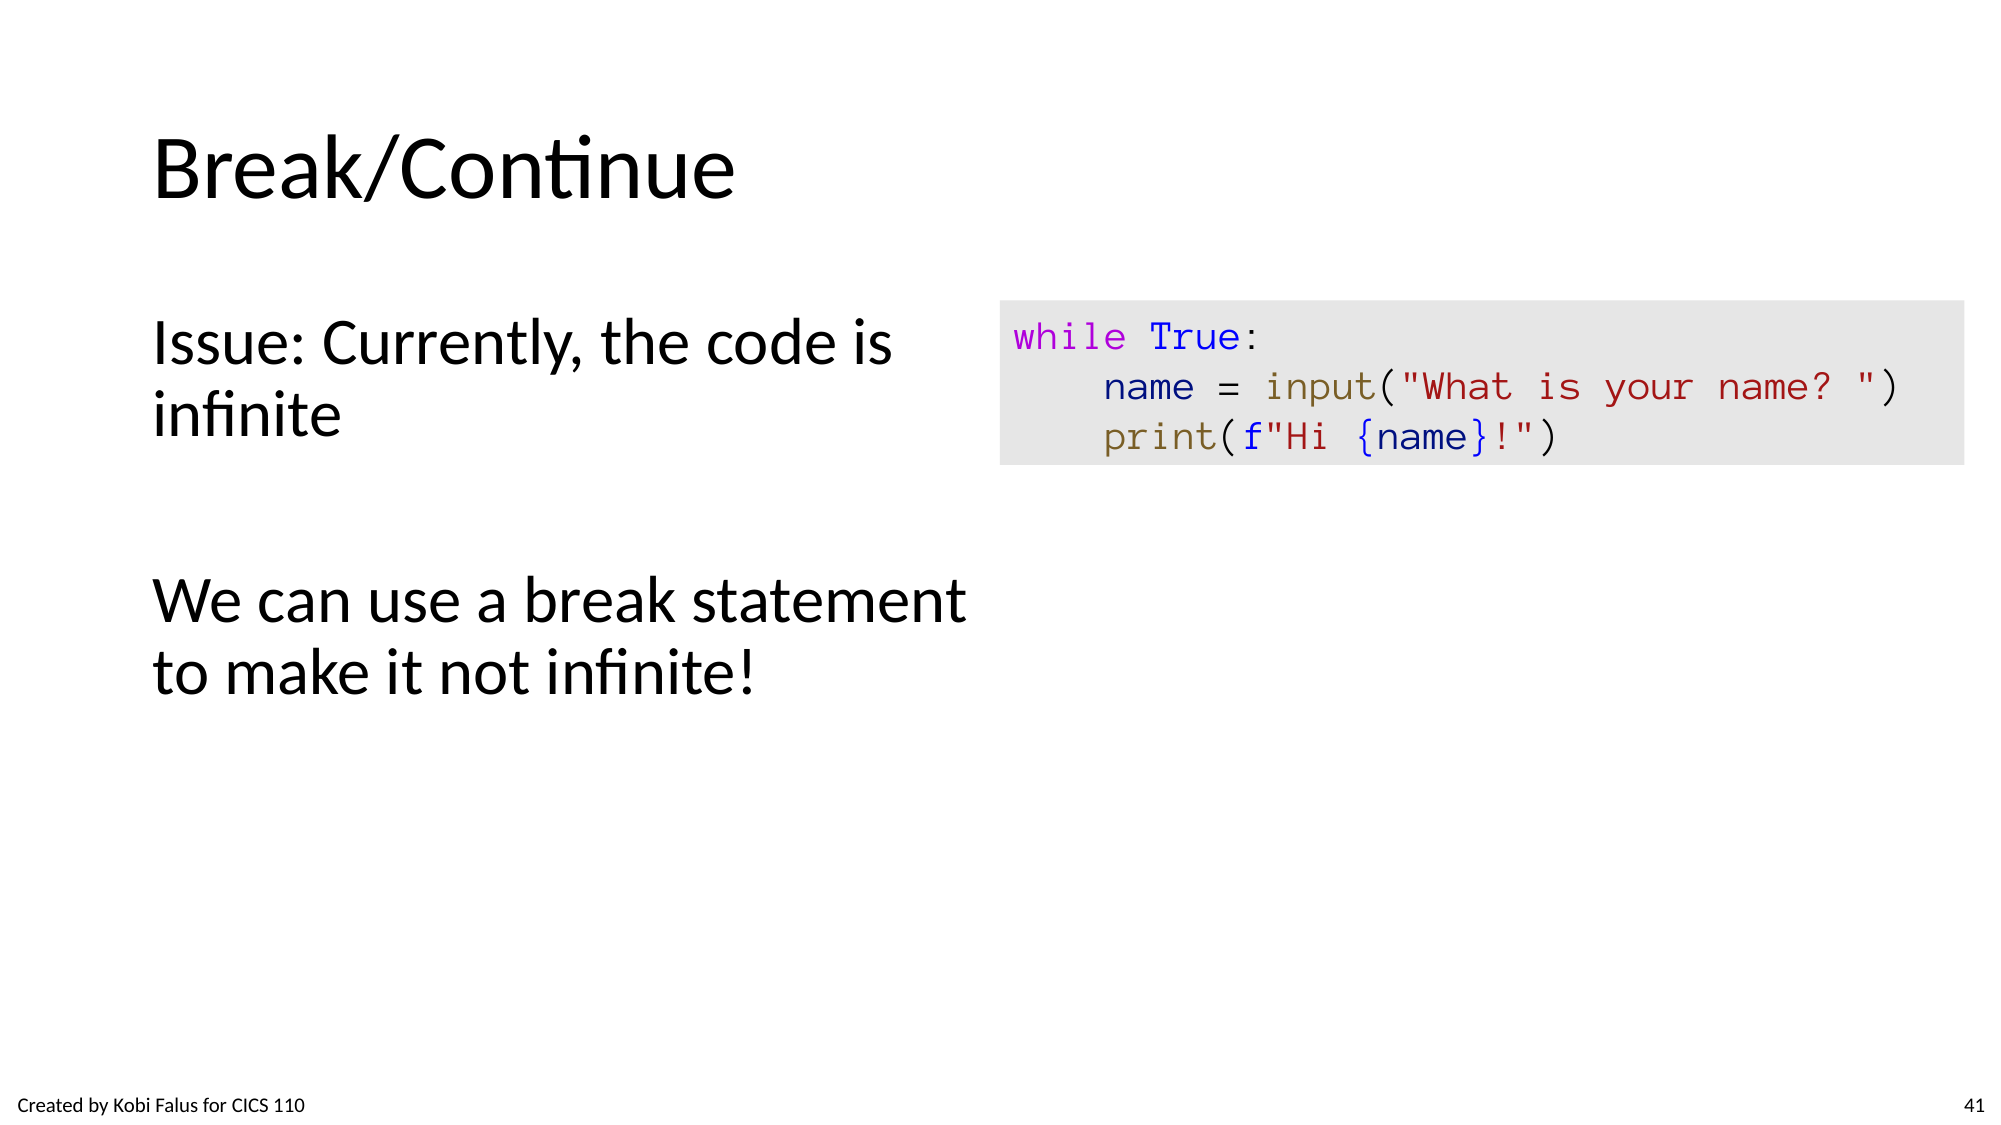

# Break/Continue
Issue: Currently, the code is infinite

We can use a break statement to make it not infinite!
while True:
    name = input("What is your name? ")
    print(f"Hi {name}!")